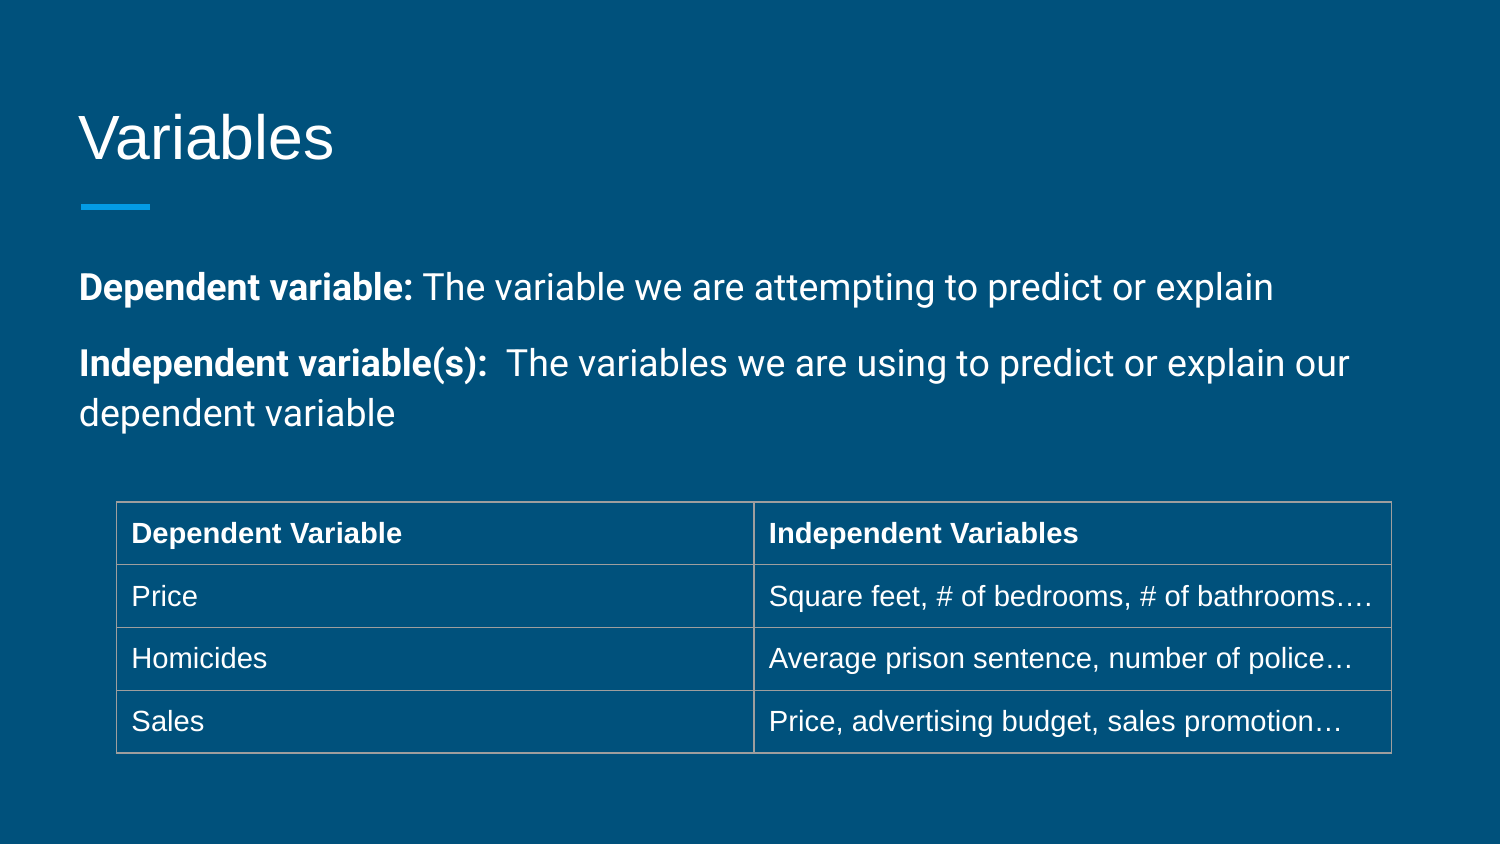

# Variables
Dependent variable: The variable we are attempting to predict or explain
Independent variable(s):  The variables we are using to predict or explain our dependent variable

| Dependent Variable | Independent Variables |
| --- | --- |
| Price | Square feet, # of bedrooms, # of bathrooms…. |
| Homicides | Average prison sentence, number of police… |
| Sales | Price, advertising budget, sales promotion… |